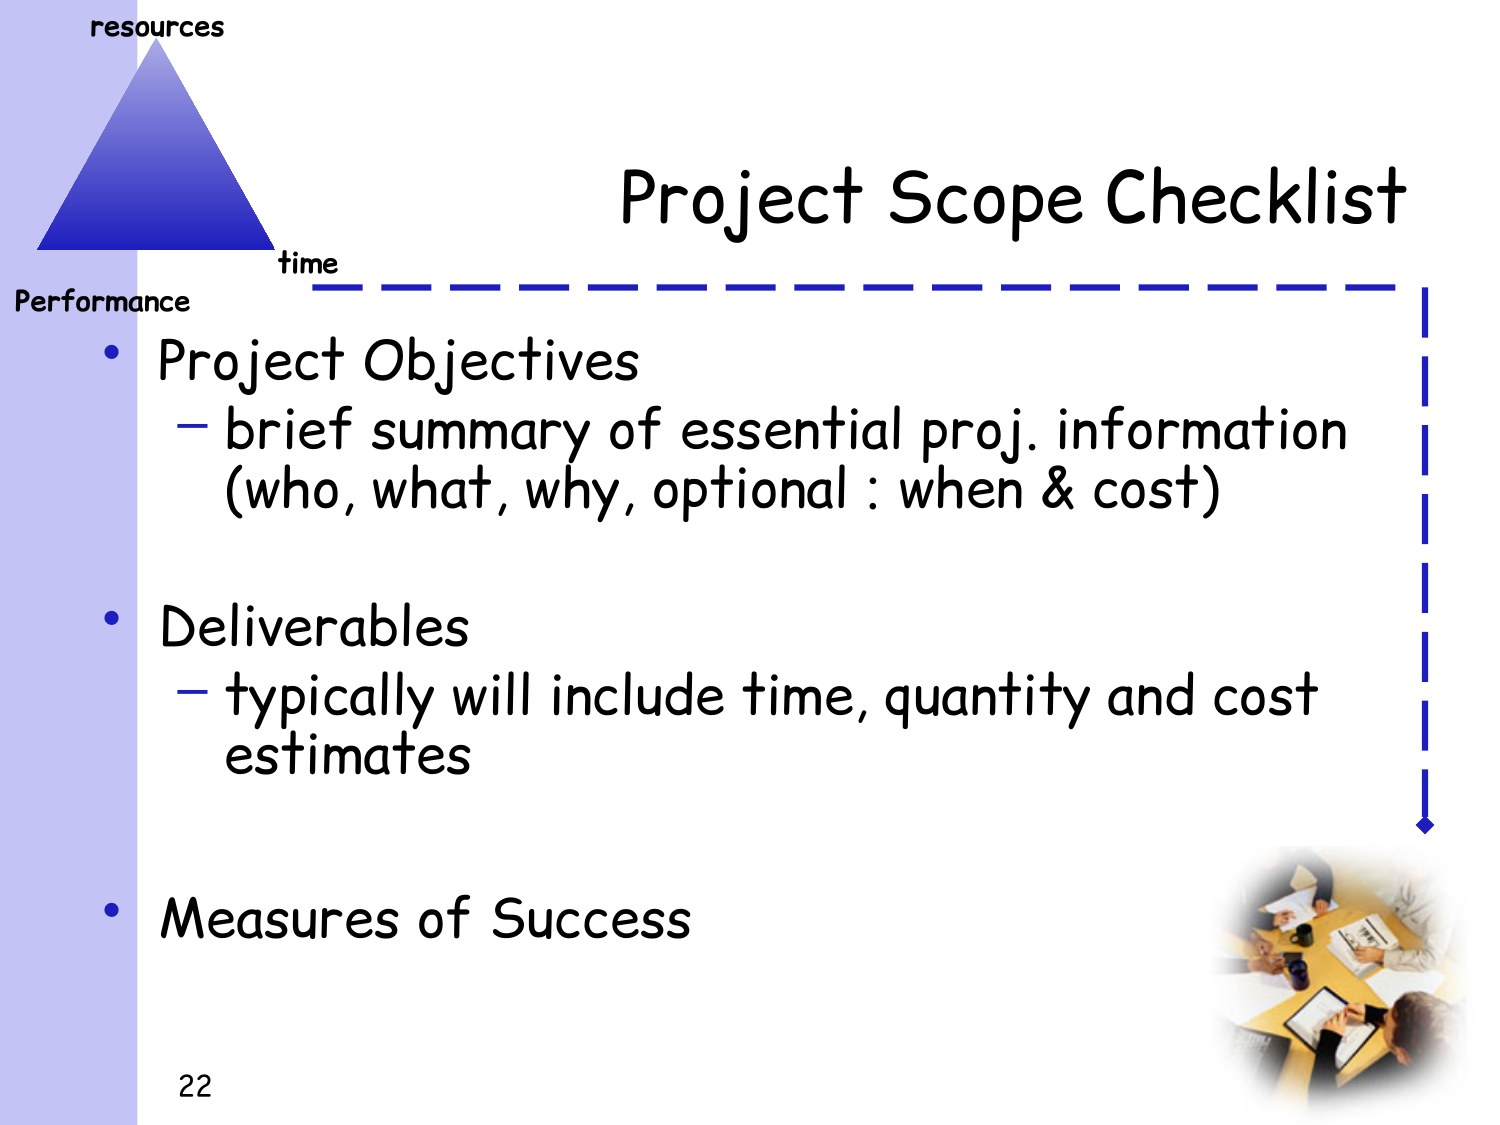

# Project Scope Checklist
Project Objectives
brief summary of essential proj. information (who, what, why, optional : when & cost)

Deliverables
typically will include time, quantity and cost estimates

Measures of Success

22